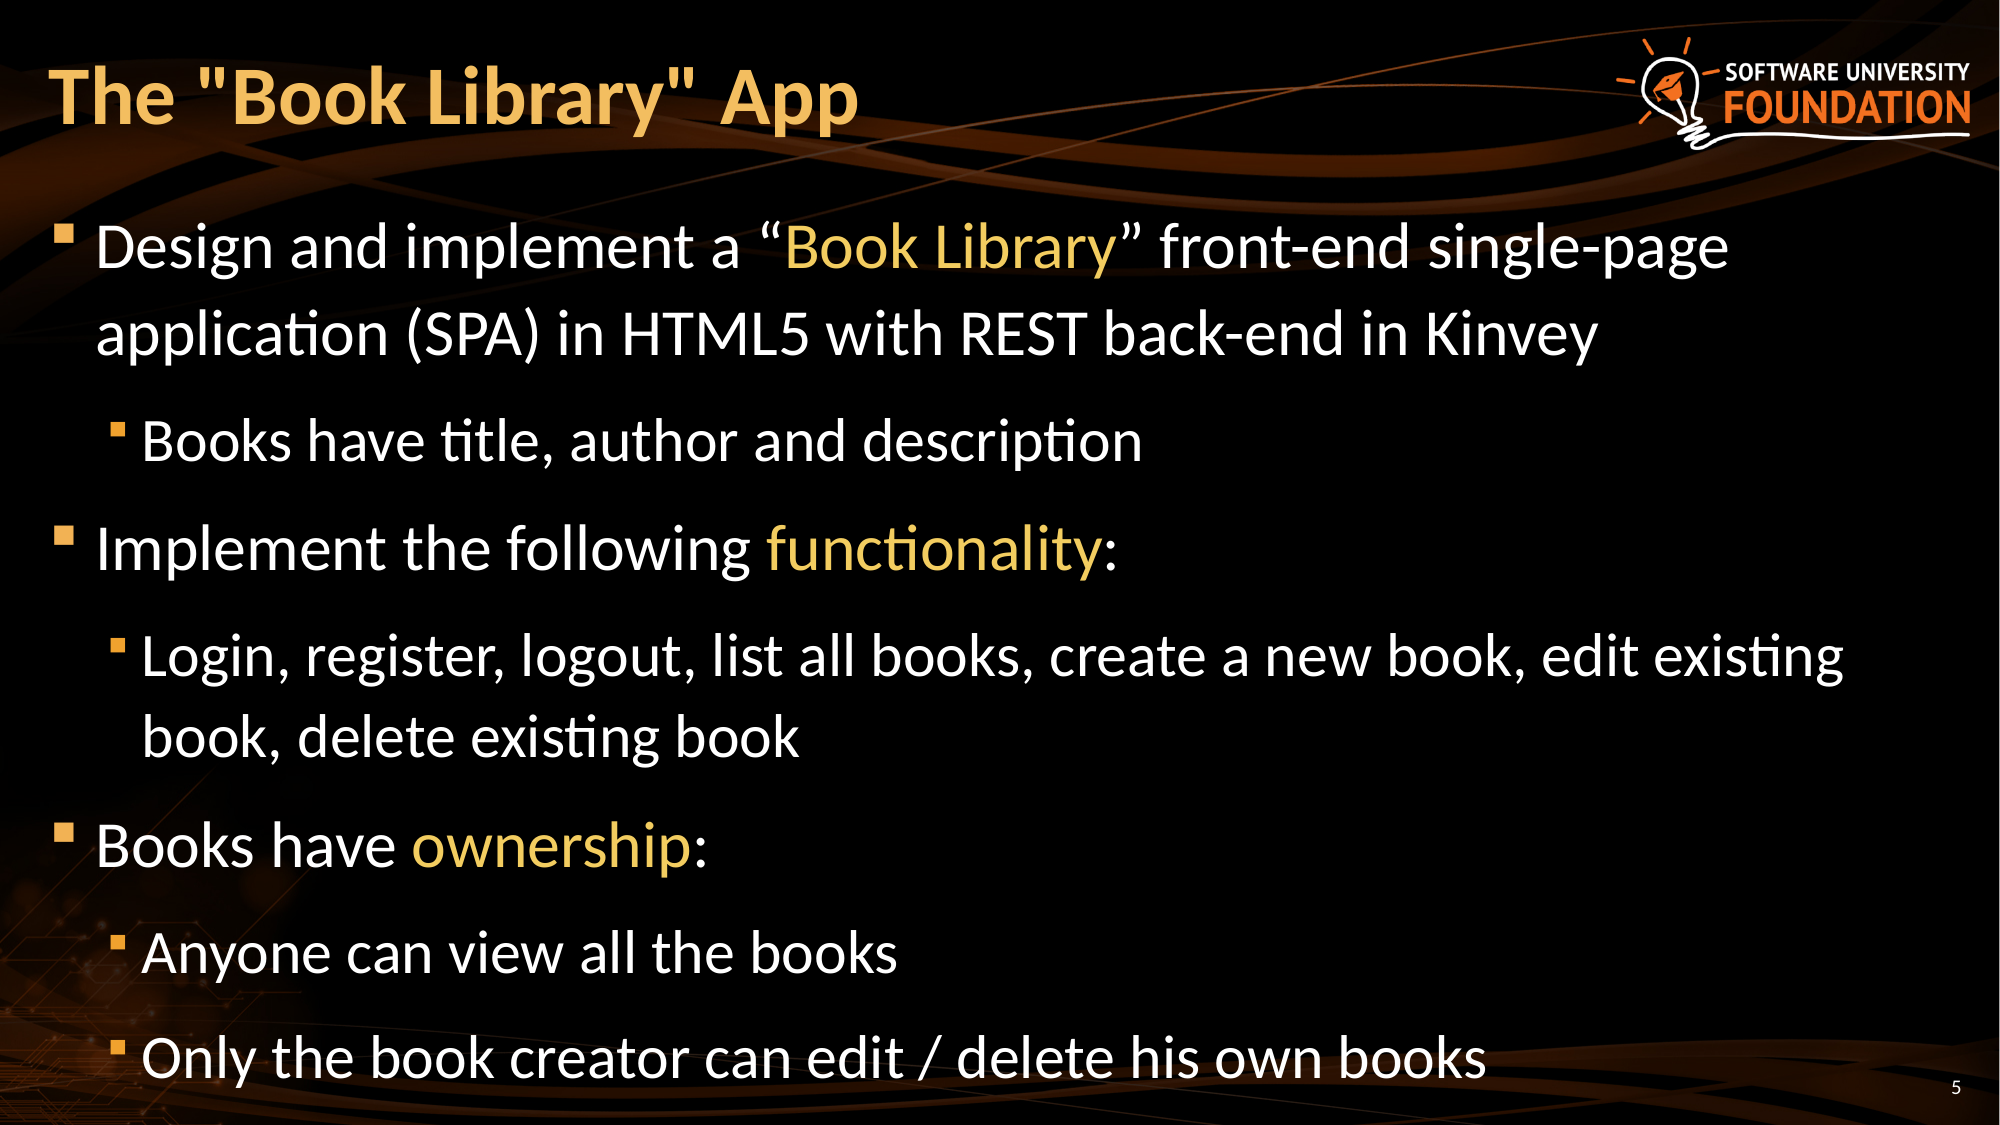

# The "Book Library" App
Design and implement a “Book Library” front-end single-page application (SPA) in HTML5 with REST back-end in Kinvey
Books have title, author and description
Implement the following functionality:
Login, register, logout, list all books, create a new book, edit existing book, delete existing book
Books have ownership:
Anyone can view all the books
Only the book creator can edit / delete his own books
5